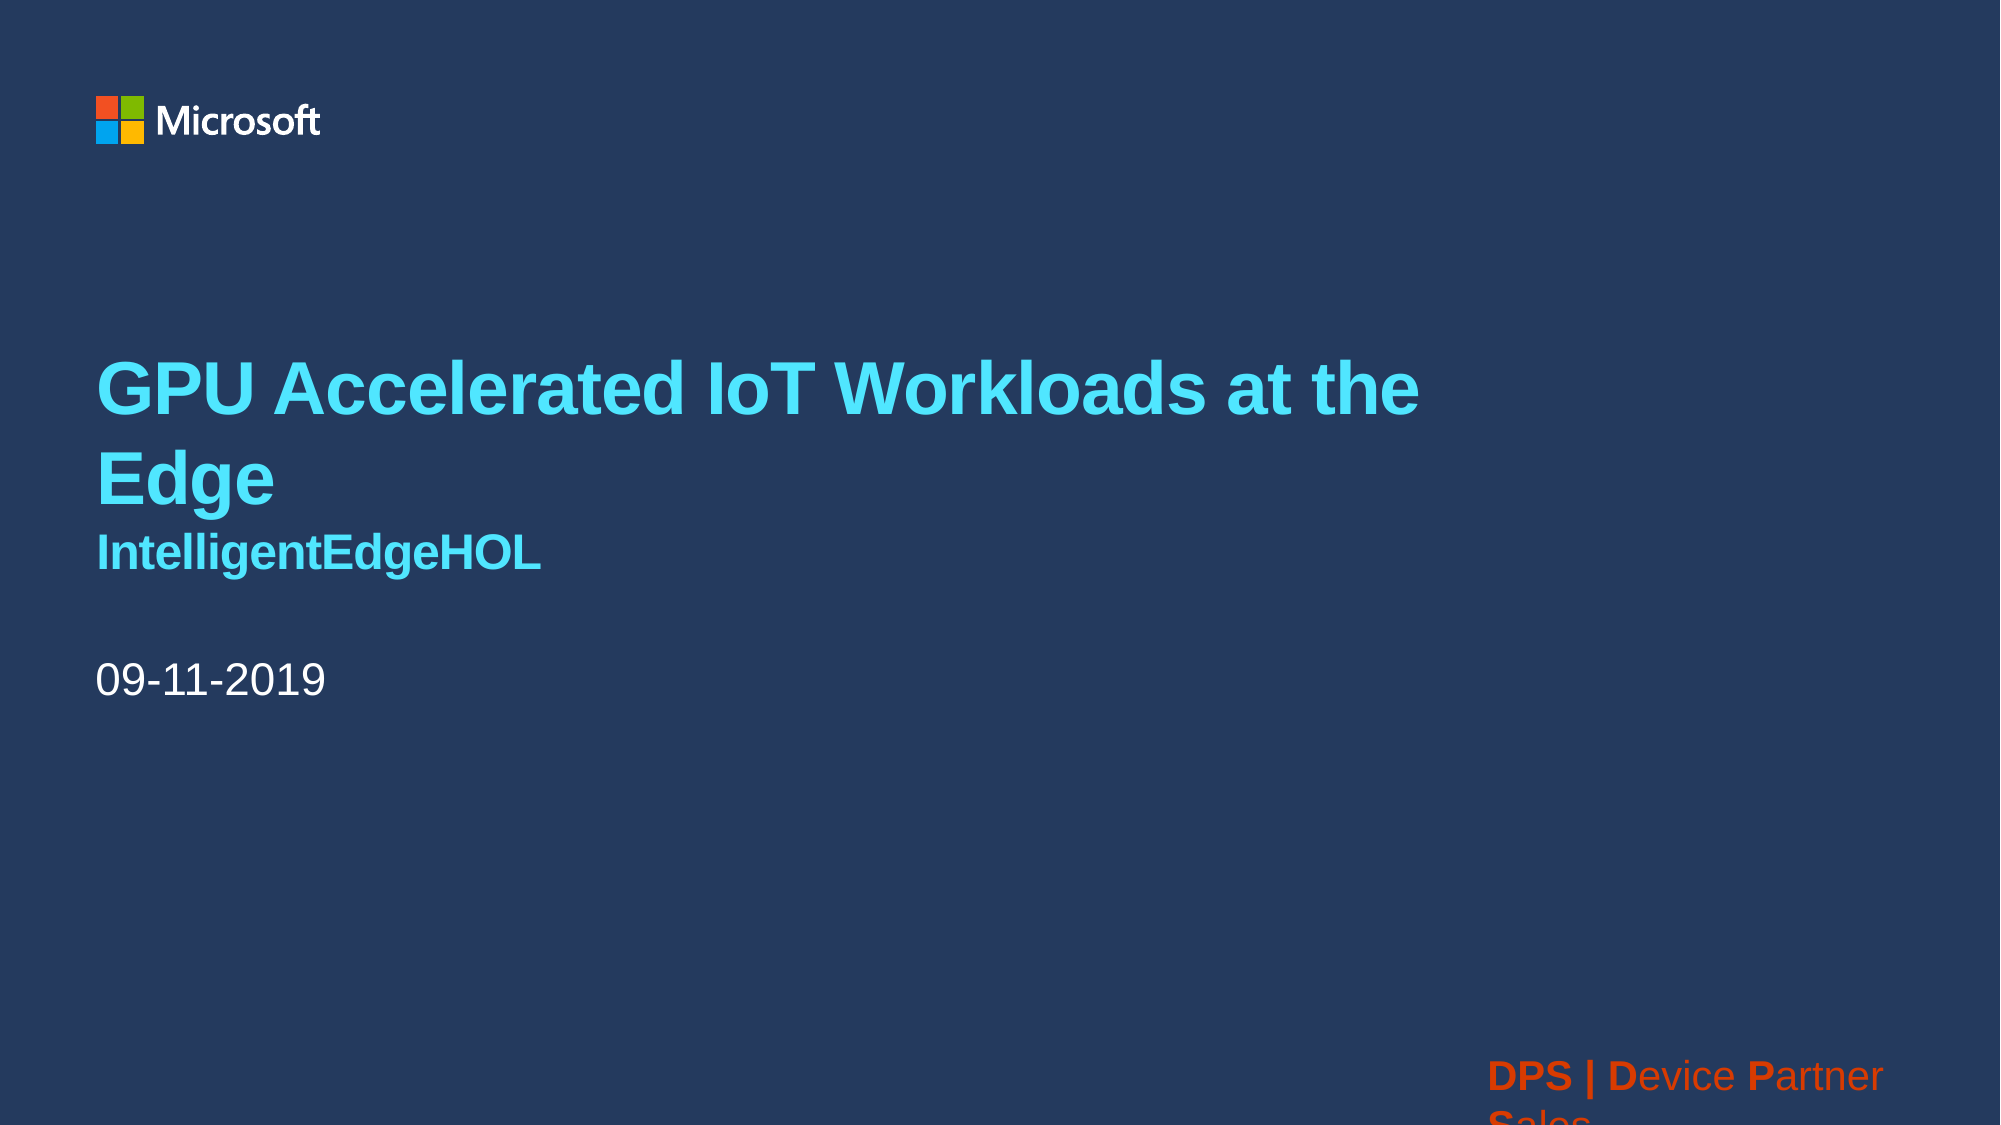

# GPU Accelerated IoT Workloads at the Edge IntelligentEdgeHOL
09-11-2019
DPS | Device Partner Sales